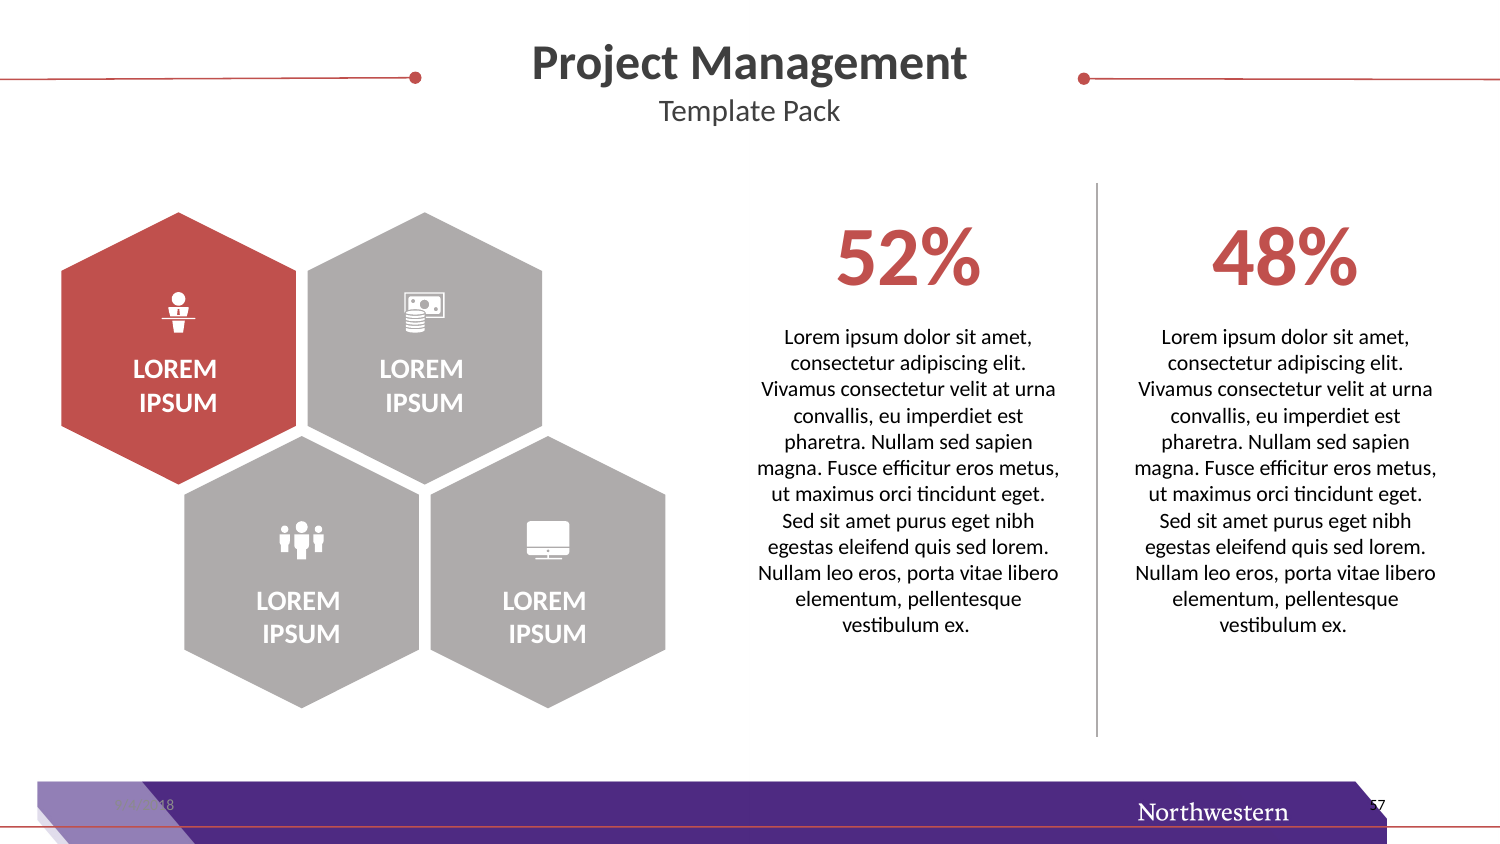

Project Management
Template Pack

52%
Lorem ipsum dolor sit amet, consectetur adipiscing elit. Vivamus consectetur velit at urna convallis, eu imperdiet est pharetra. Nullam sed sapien magna. Fusce efficitur eros metus, ut maximus orci tincidunt eget. Sed sit amet purus eget nibh egestas eleifend quis sed lorem. Nullam leo eros, porta vitae libero elementum, pellentesque vestibulum ex.
48%
Lorem ipsum dolor sit amet, consectetur adipiscing elit. Vivamus consectetur velit at urna convallis, eu imperdiet est pharetra. Nullam sed sapien magna. Fusce efficitur eros metus, ut maximus orci tincidunt eget. Sed sit amet purus eget nibh egestas eleifend quis sed lorem. Nullam leo eros, porta vitae libero elementum, pellentesque vestibulum ex.

LOREM
IPSUM
LOREM
IPSUM

LOREM
IPSUM
LOREM
IPSUM
9/4/2018
57